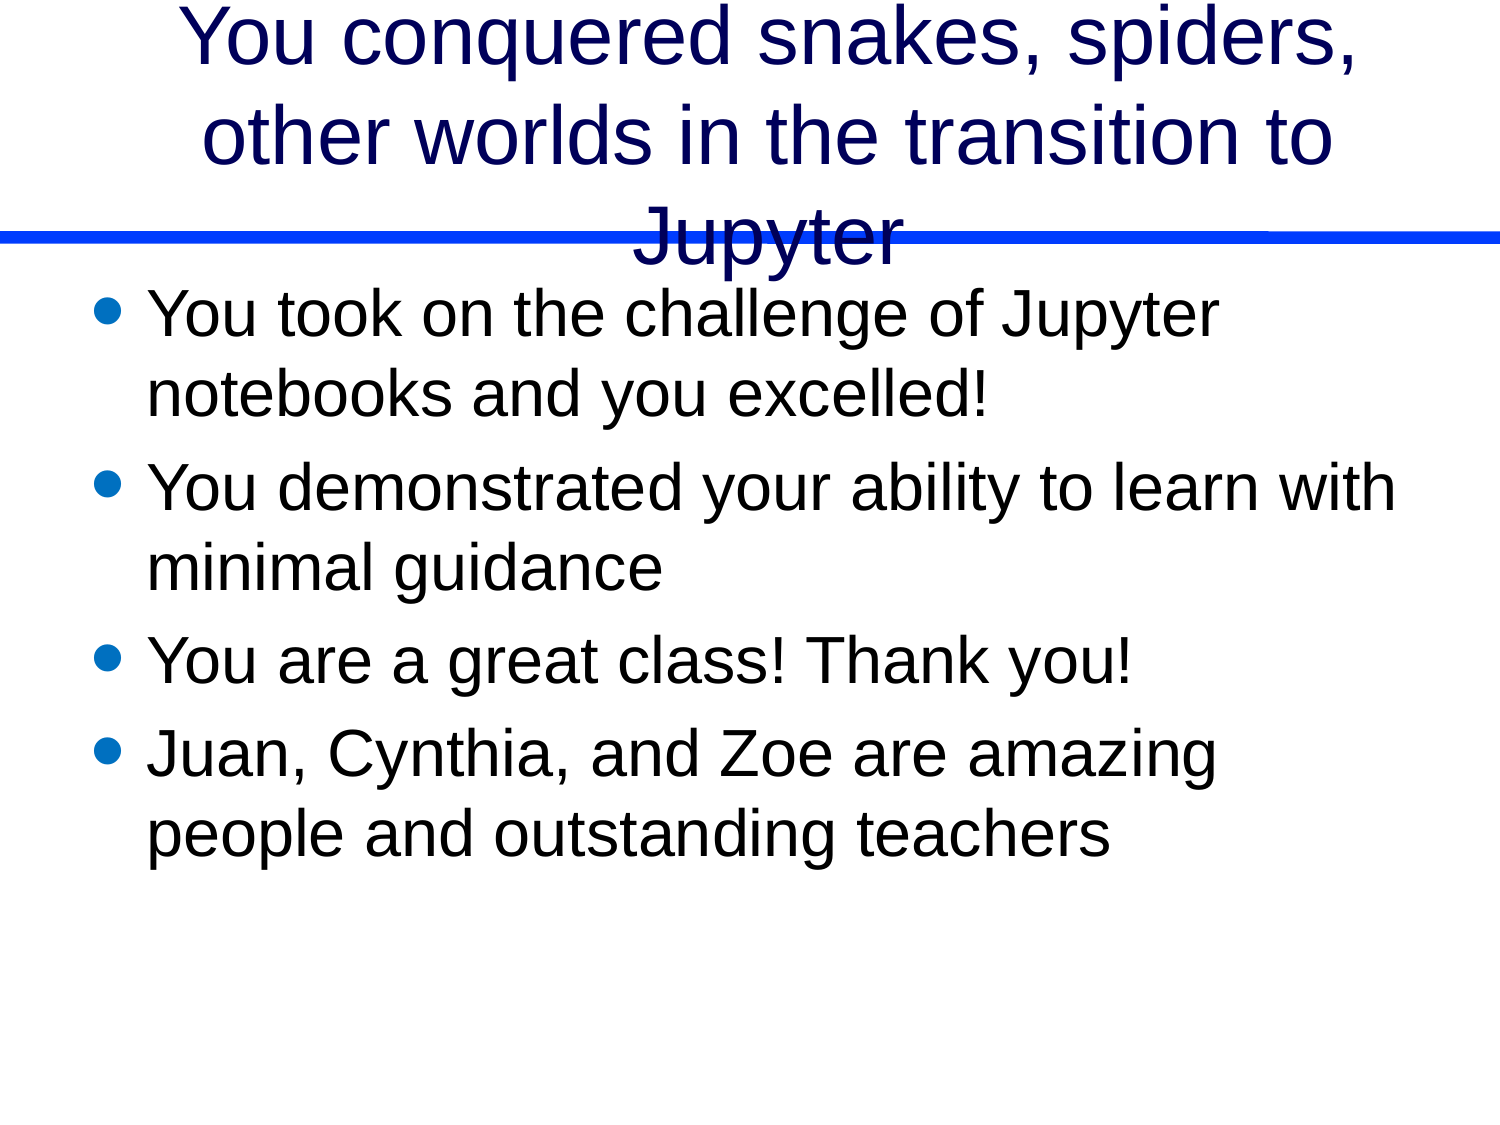

# You conquered snakes, spiders, other worlds in the transition to Jupyter
You took on the challenge of Jupyter notebooks and you excelled!
You demonstrated your ability to learn with minimal guidance
You are a great class! Thank you!
Juan, Cynthia, and Zoe are amazing people and outstanding teachers